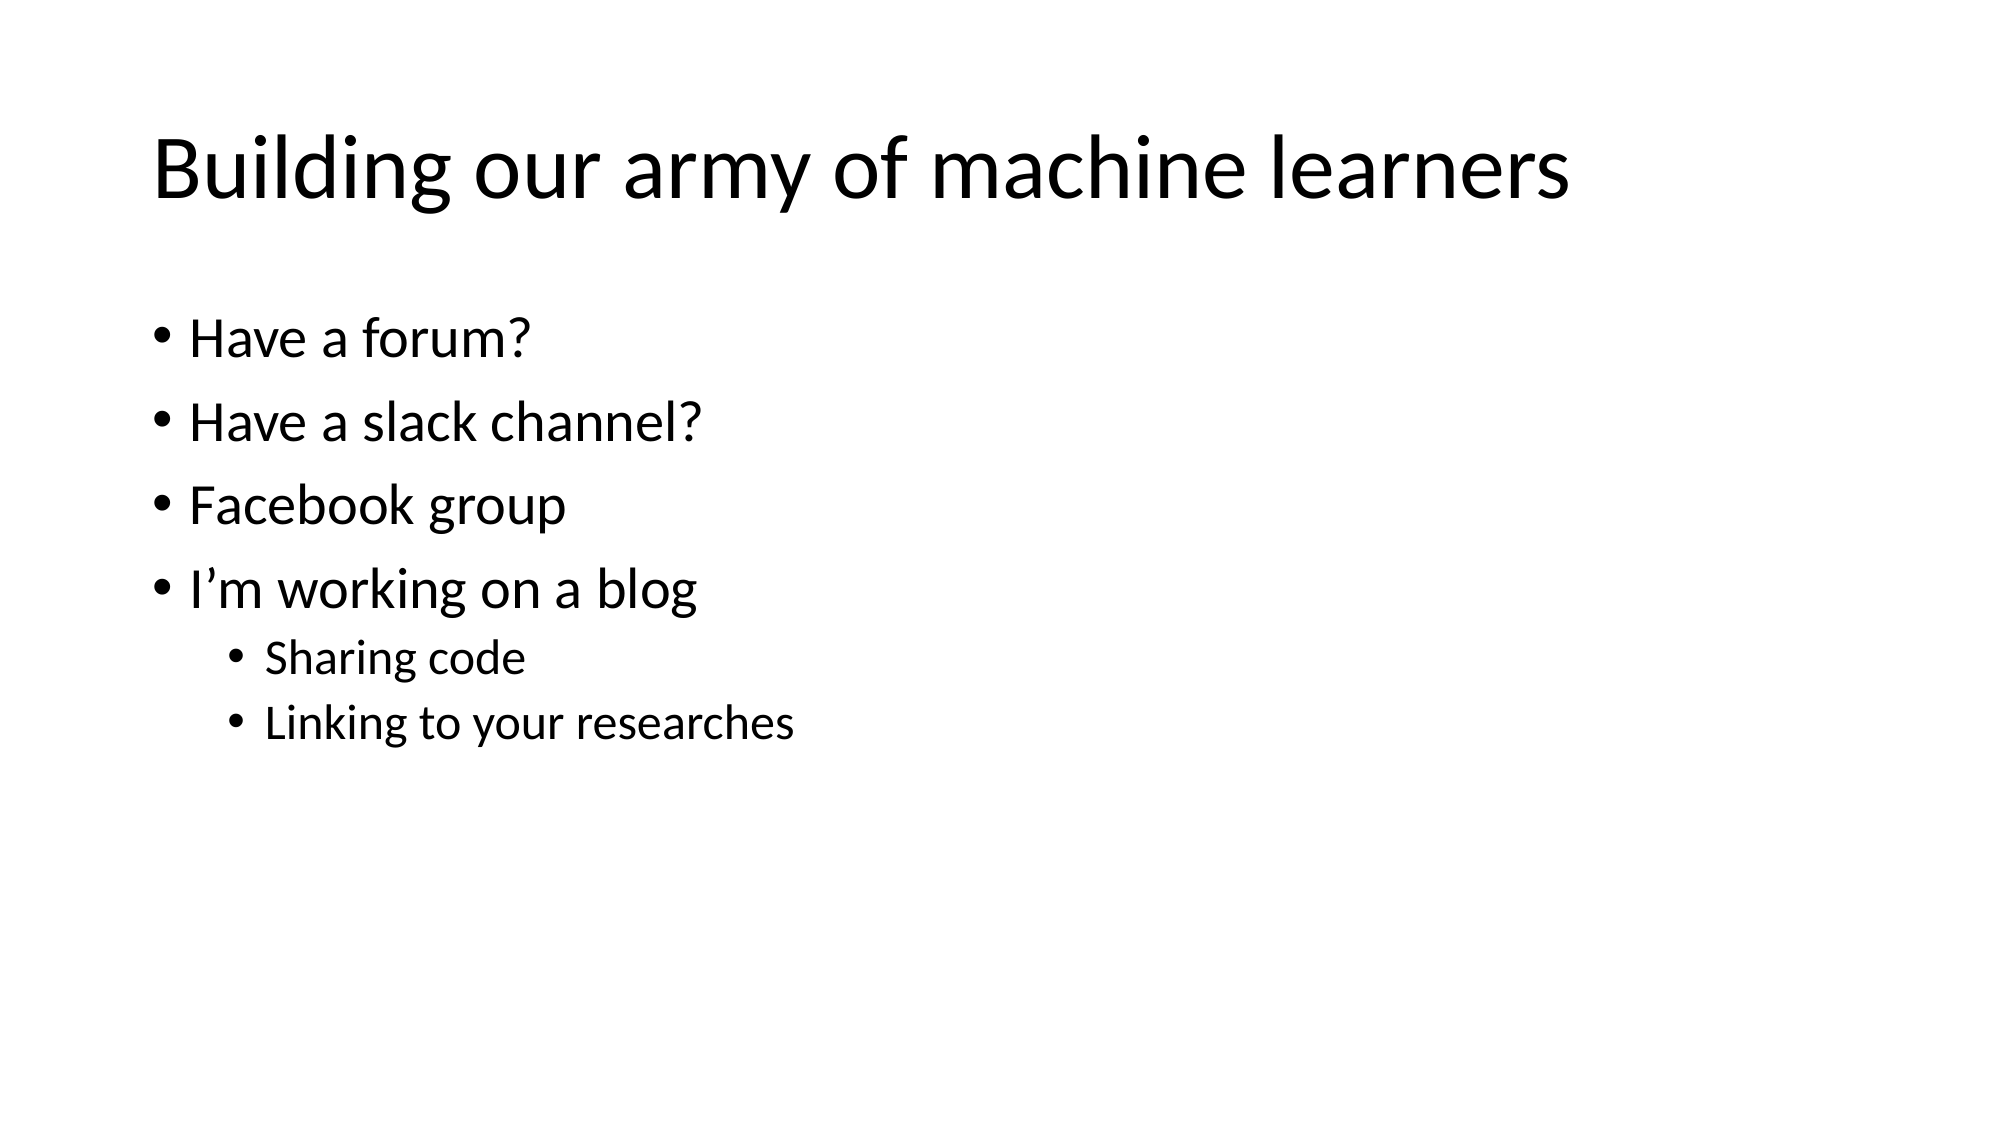

# Building our army of machine learners
Have a forum?
Have a slack channel?
Facebook group
I’m working on a blog
Sharing code
Linking to your researches